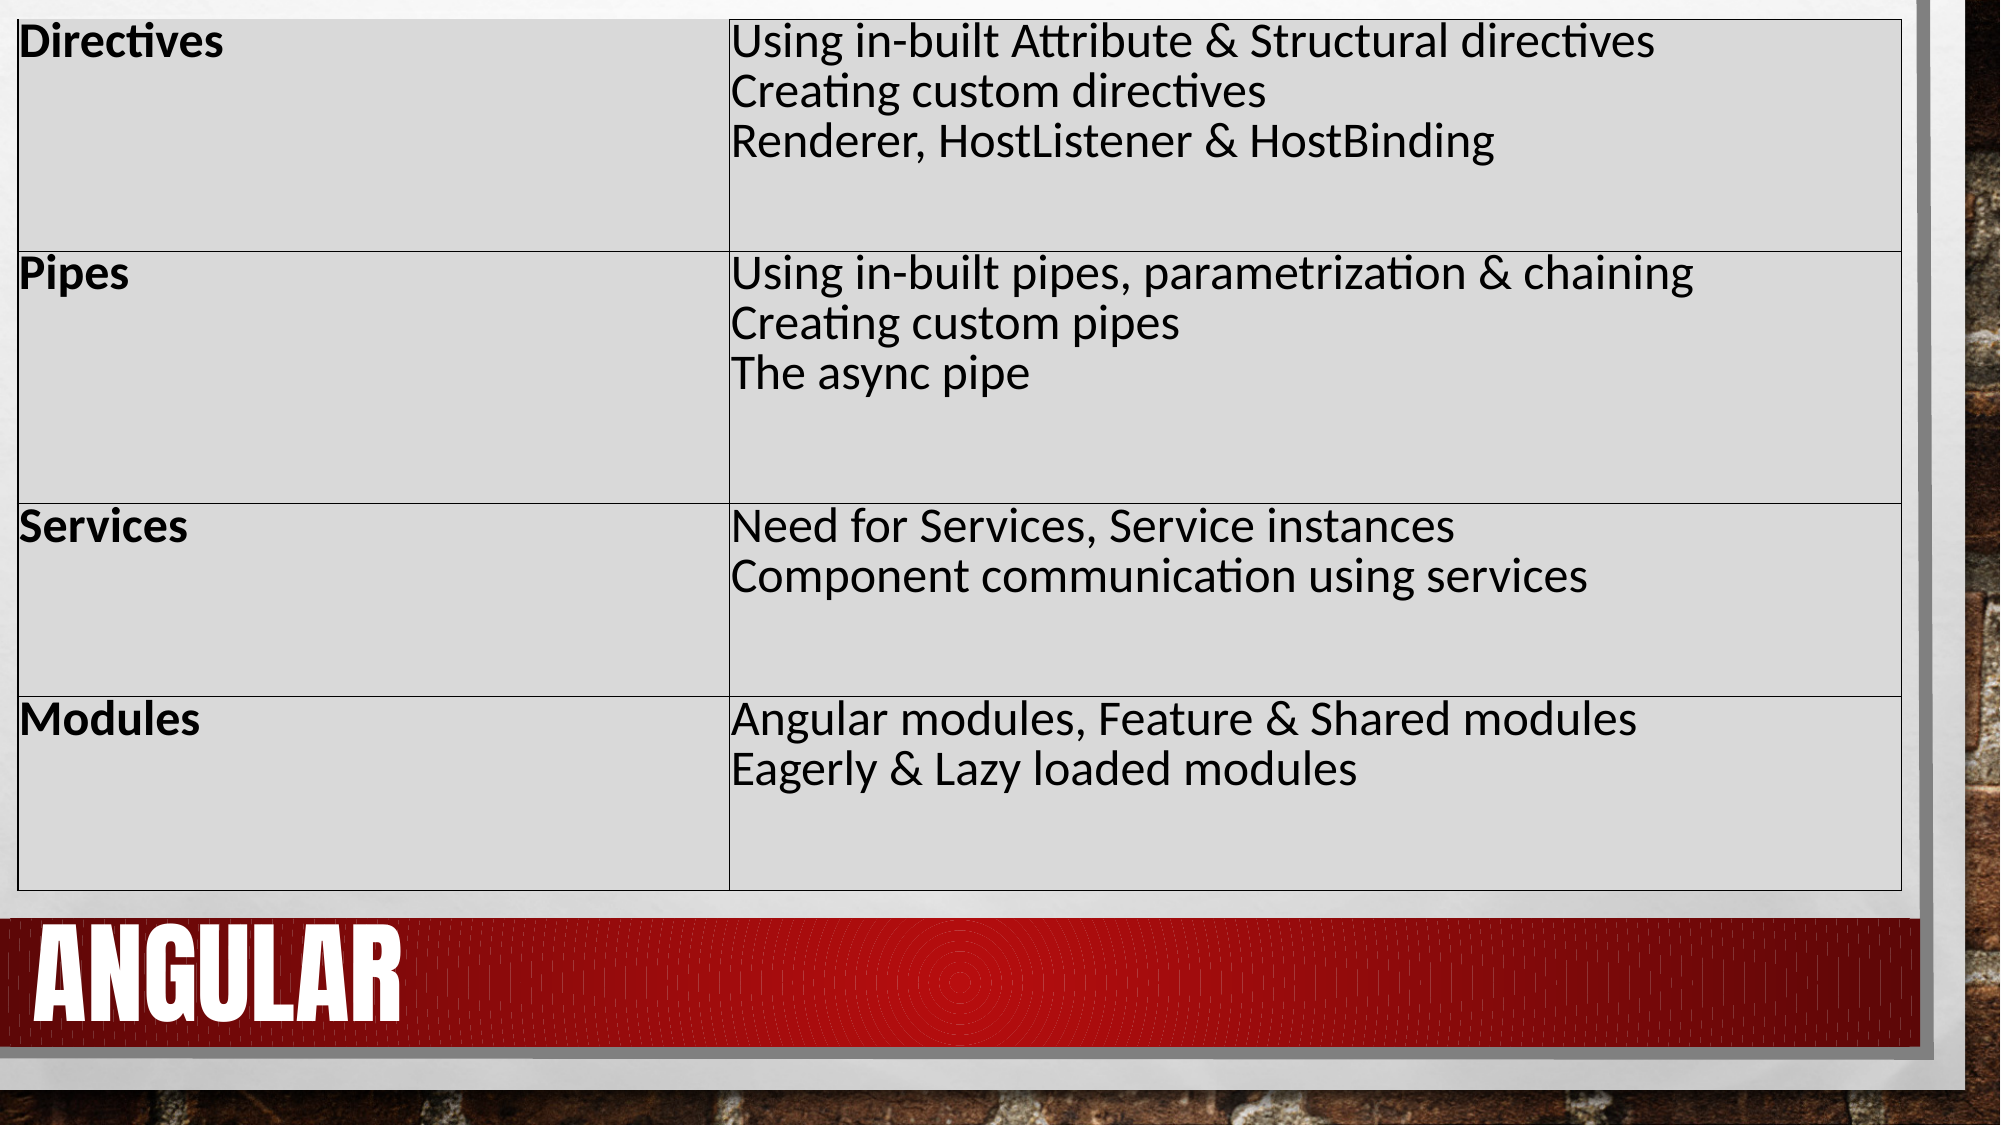

| Directives | Using in-built Attribute & Structural directives Creating custom directives Renderer, HostListener & HostBinding |
| --- | --- |
| Pipes | Using in-built pipes, parametrization & chaining Creating custom pipes The async pipe |
| Services | Need for Services, Service instances Component communication using services |
| Modules | Angular modules, Feature & Shared modules Eagerly & Lazy loaded modules |
# Angular